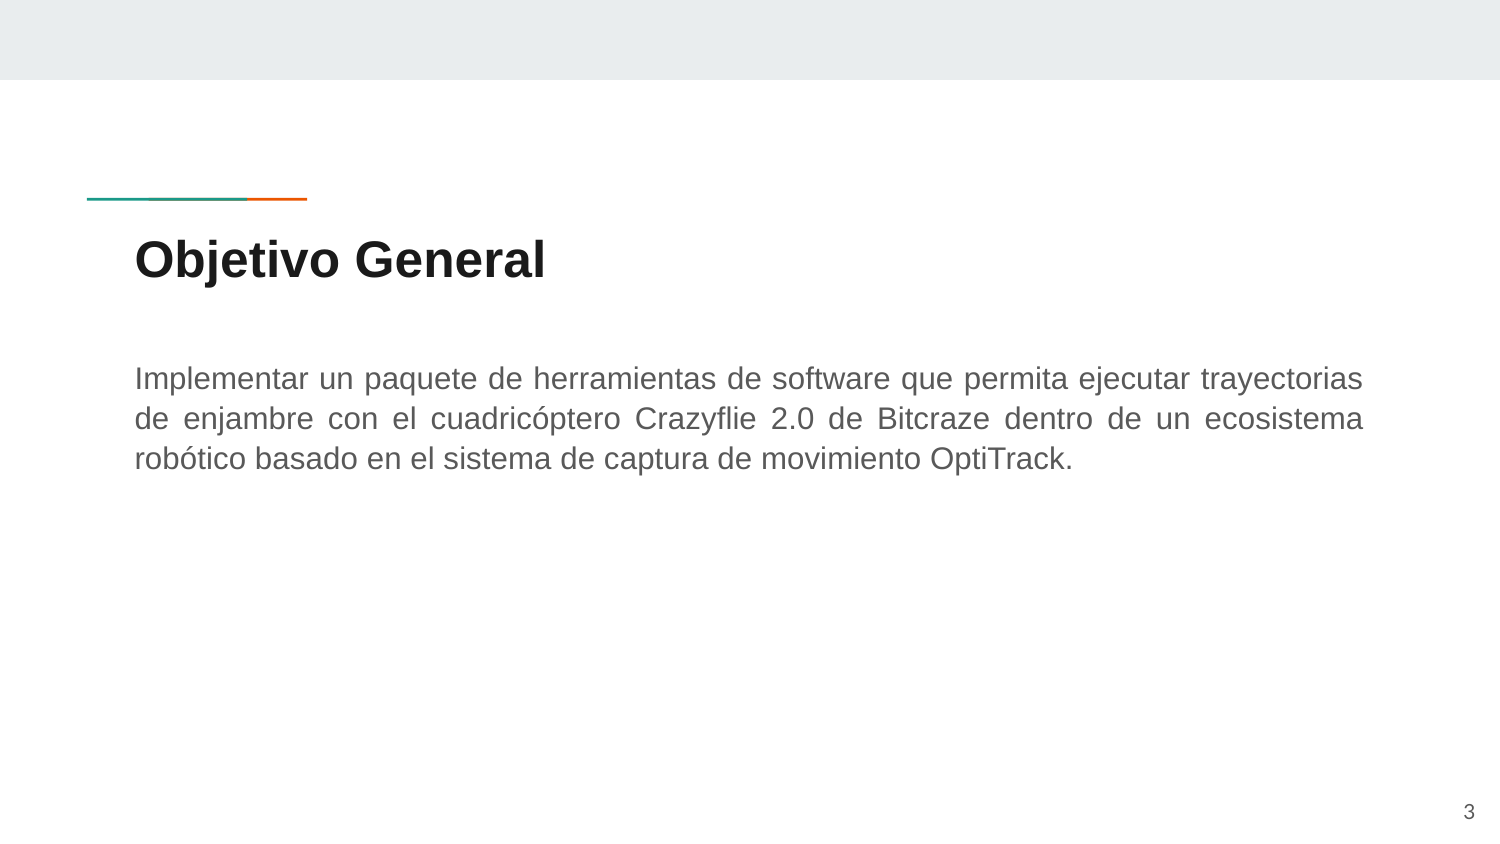

# Objetivo General
Implementar un paquete de herramientas de software que permita ejecutar trayectorias de enjambre con el cuadricóptero Crazyflie 2.0 de Bitcraze dentro de un ecosistema robótico basado en el sistema de captura de movimiento OptiTrack.

3